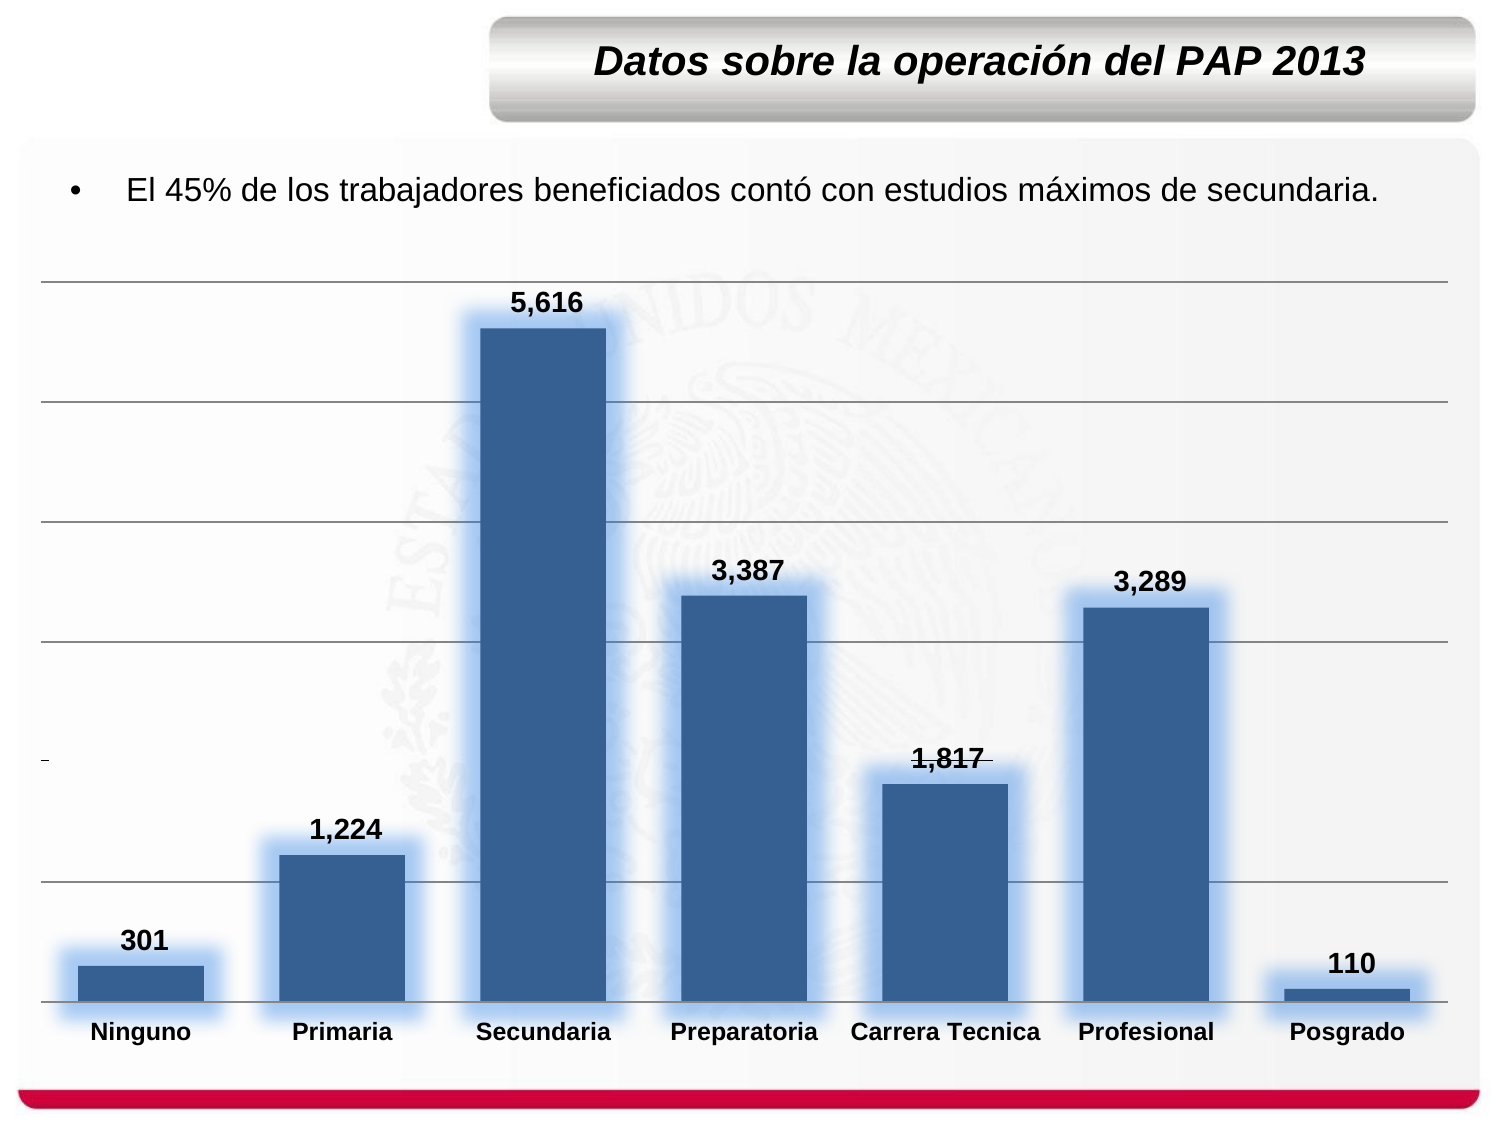

Datos sobre la operación del PAP 2013
•
El 45% de los trabajadores beneficiados contó con estudios máximos de secundaria.

5,616

3,387
3,289

 	1,817

1,224

301
110

Ninguno
Primaria
Secundaria
Preparatoria
Carrera Tecnica
Profesional
Posgrado